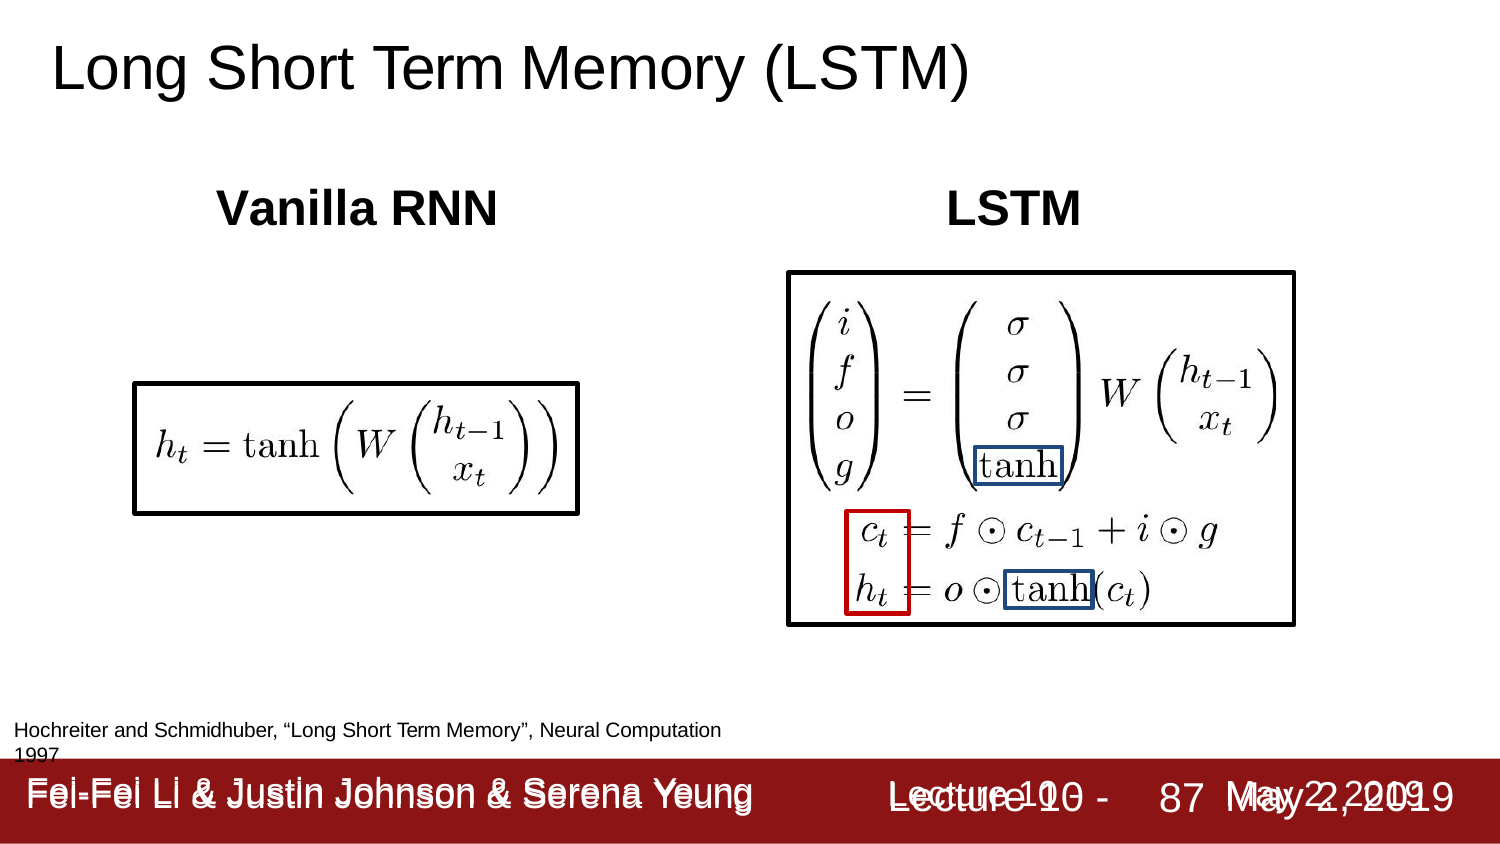

Long Short Term Memory (LSTM)
Vanilla RNN	LSTM

Hochreiter and Schmidhuber, “Long Short Term Memory”, Neural Computation  1997
Lecture 10 -
May 2, 2019
Fei-Fei Li & Justin Johnson & Serena Yeung
87
Fei-Fei Li & Justin Johnson & Serena Yeung	Lecture 10 -	May 2, 2019